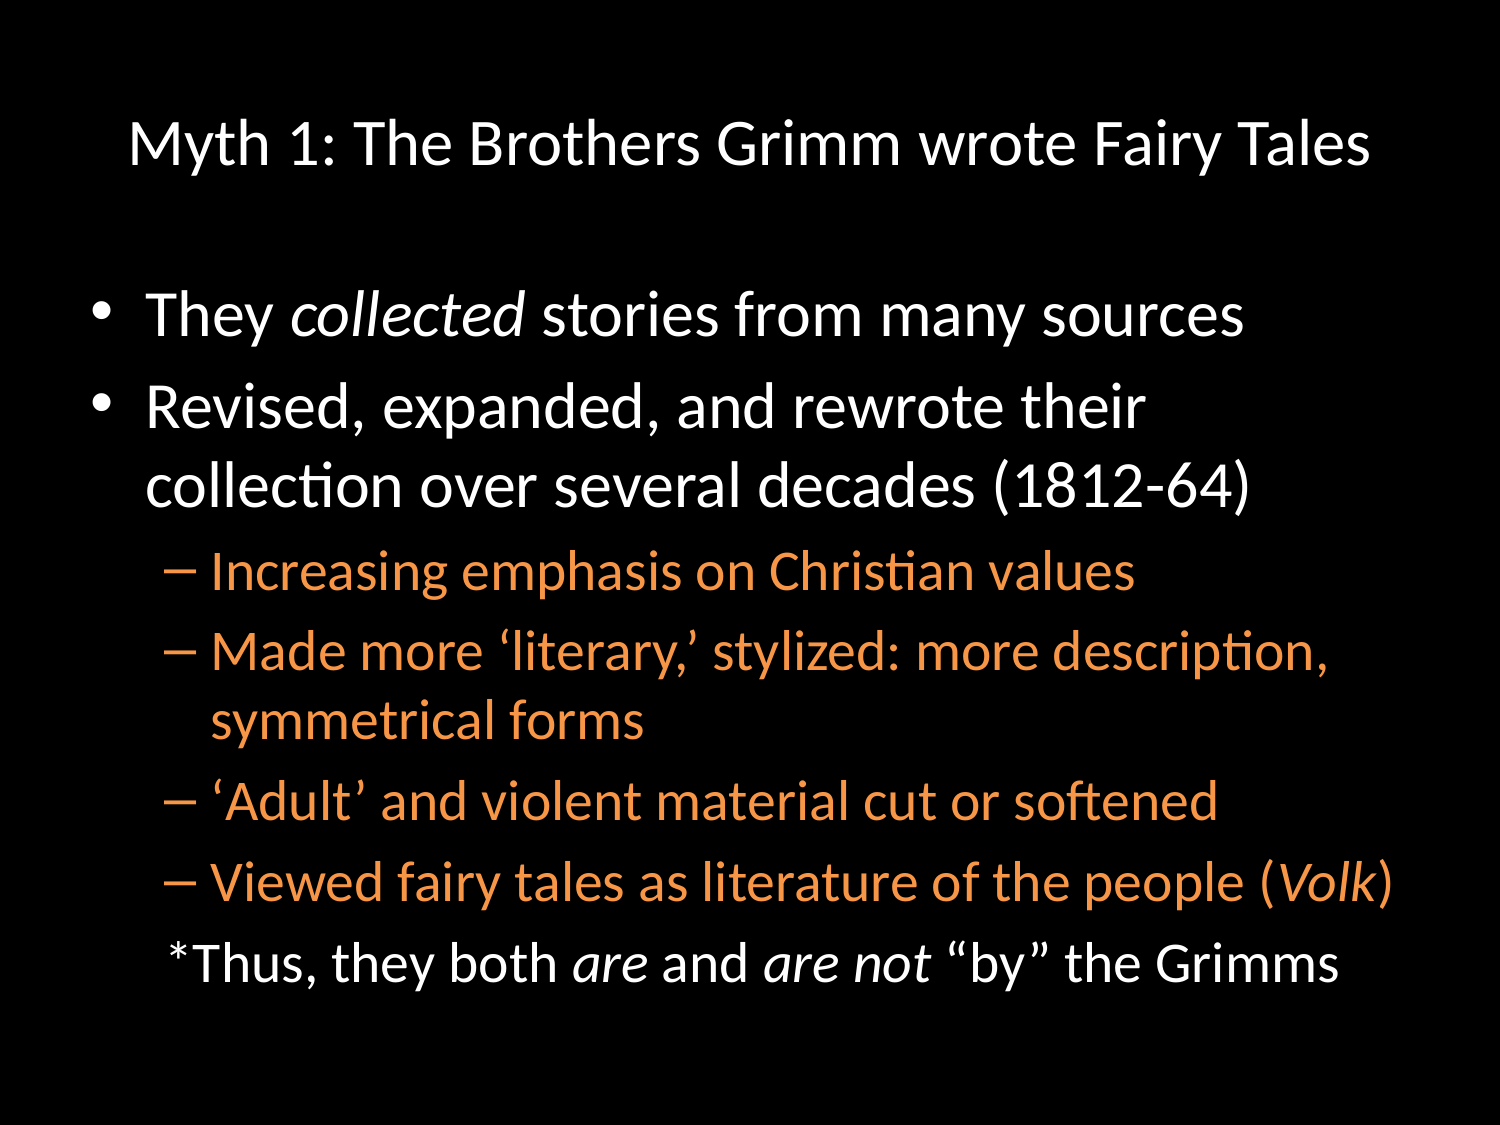

# Myth 1: The Brothers Grimm wrote Fairy Tales
They collected stories from many sources
Revised, expanded, and rewrote their collection over several decades (1812-64)
Increasing emphasis on Christian values
Made more ‘literary,’ stylized: more description, symmetrical forms
‘Adult’ and violent material cut or softened
Viewed fairy tales as literature of the people (Volk)
*Thus, they both are and are not “by” the Grimms